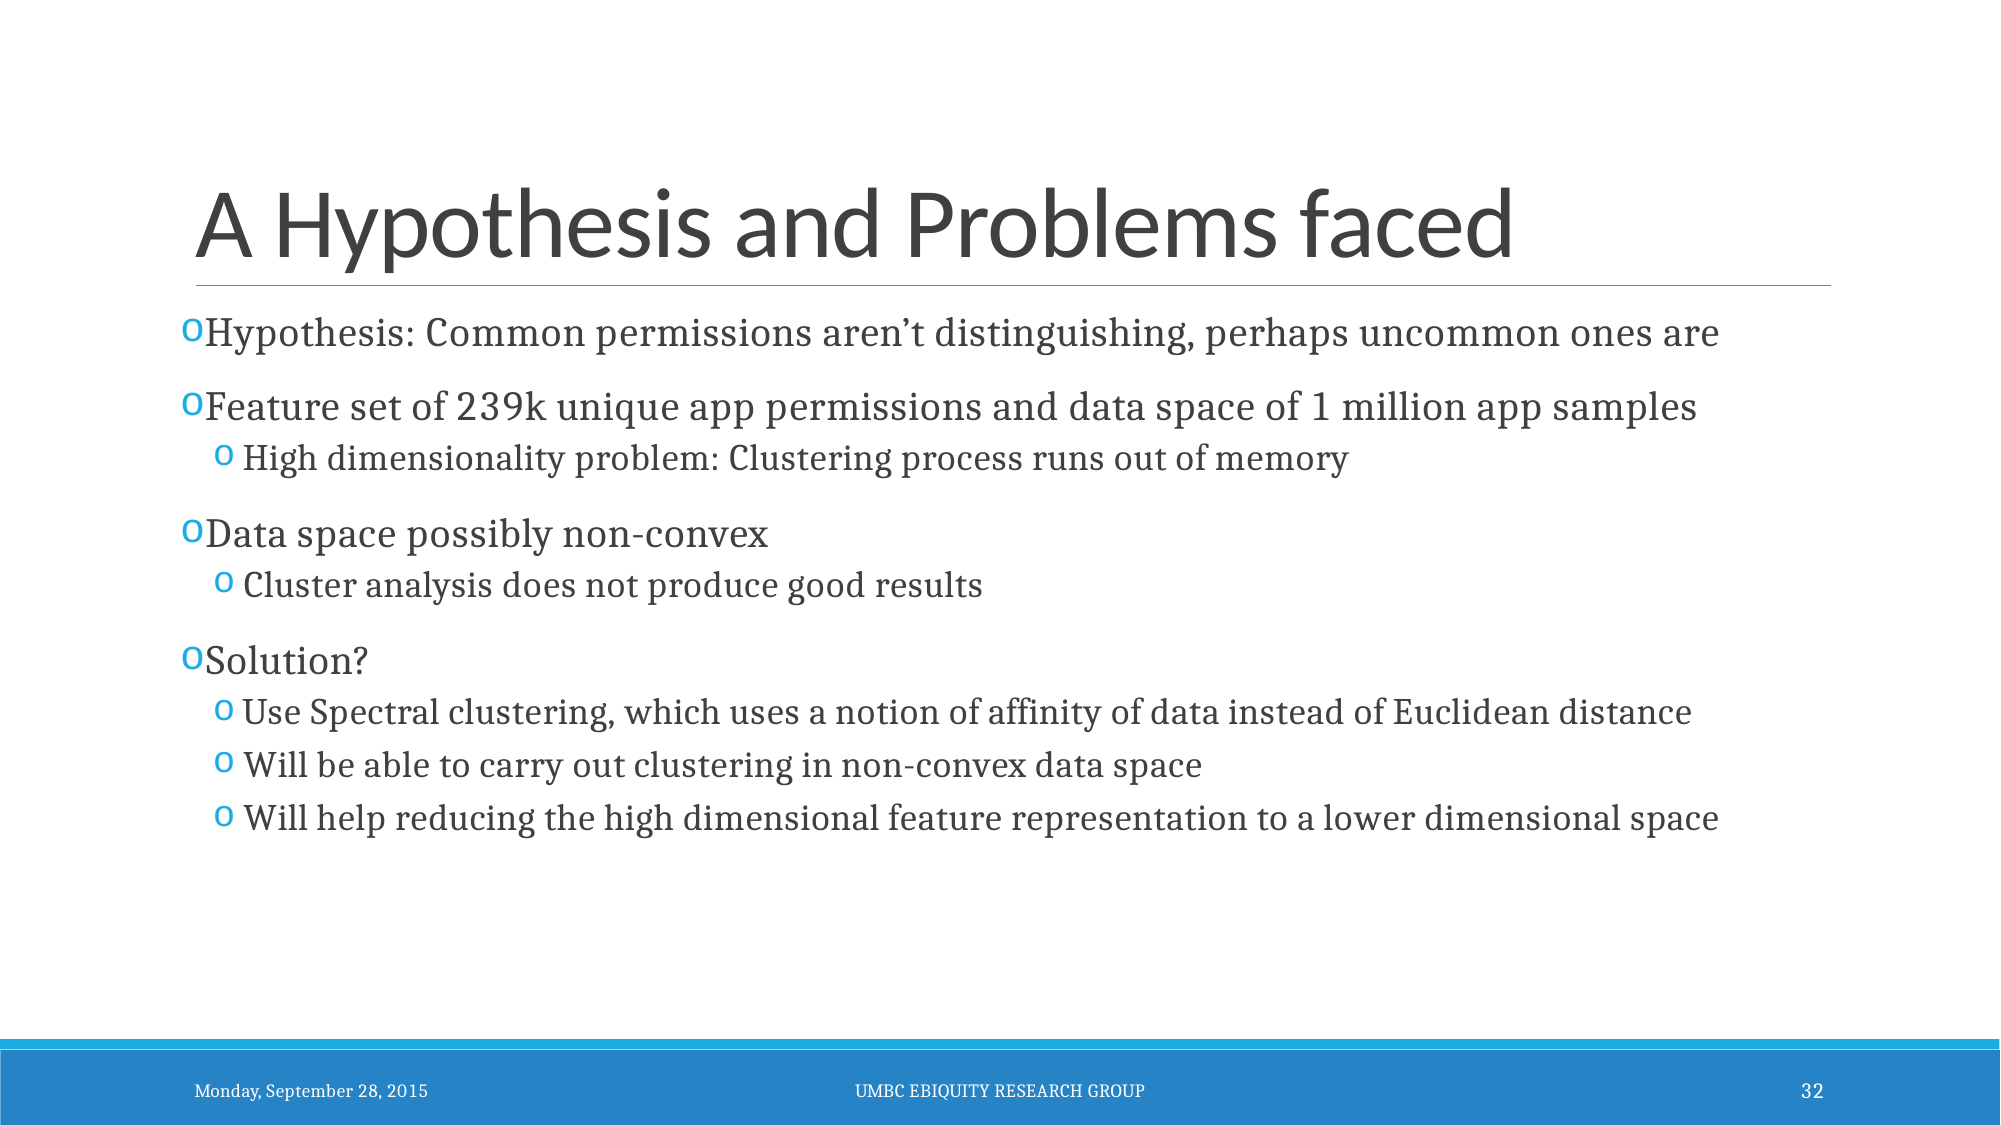

# A Hypothesis and Problems faced
Hypothesis: Common permissions aren’t distinguishing, perhaps uncommon ones are
Feature set of 239k unique app permissions and data space of 1 million app samples
High dimensionality problem: Clustering process runs out of memory
Data space possibly non-convex
Cluster analysis does not produce good results
Solution?
Use Spectral clustering, which uses a notion of affinity of data instead of Euclidean distance
Will be able to carry out clustering in non-convex data space
Will help reducing the high dimensional feature representation to a lower dimensional space

Monday, September 28, 2015
UMBC Ebiquity Research Group
32